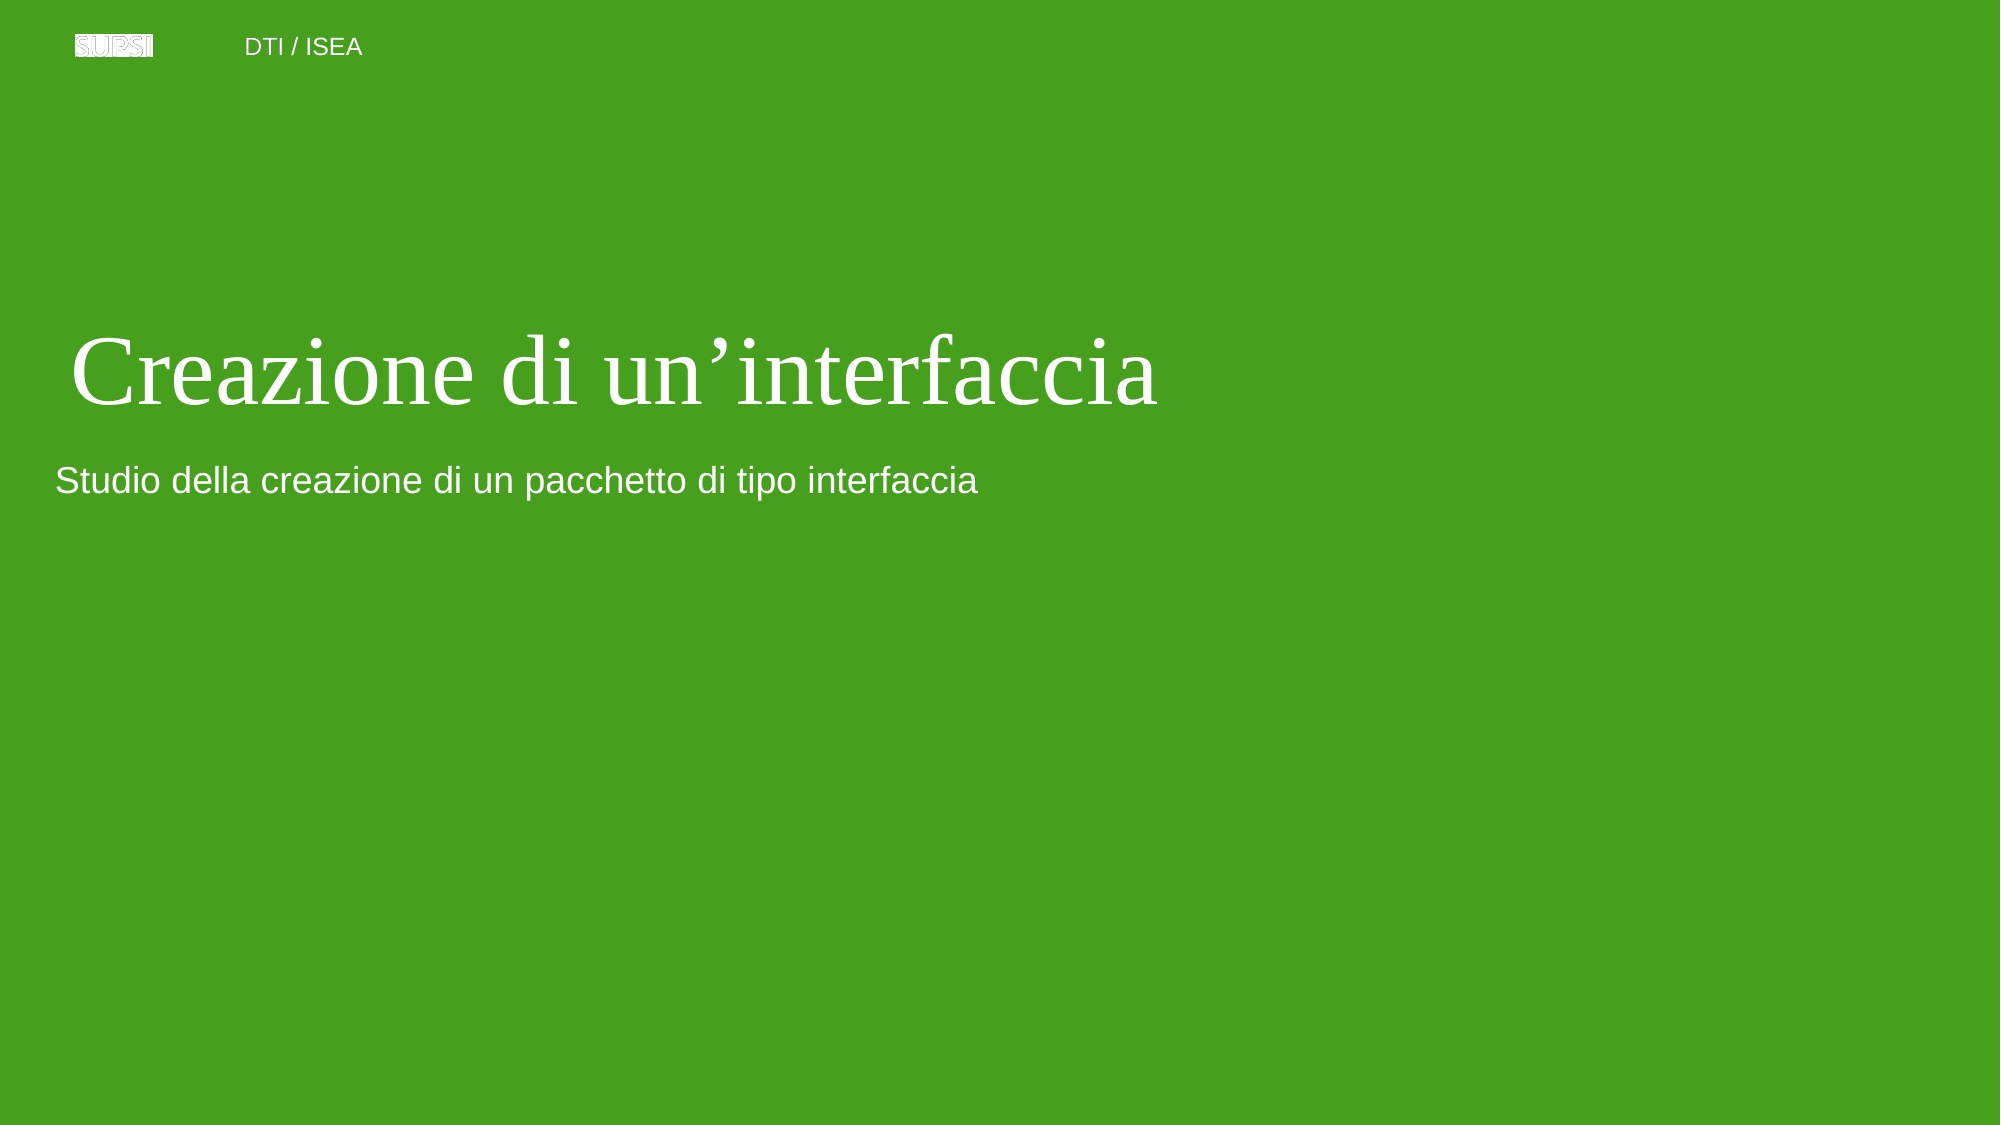

# Creazione di un’interfaccia
Studio della creazione di un pacchetto di tipo interfaccia